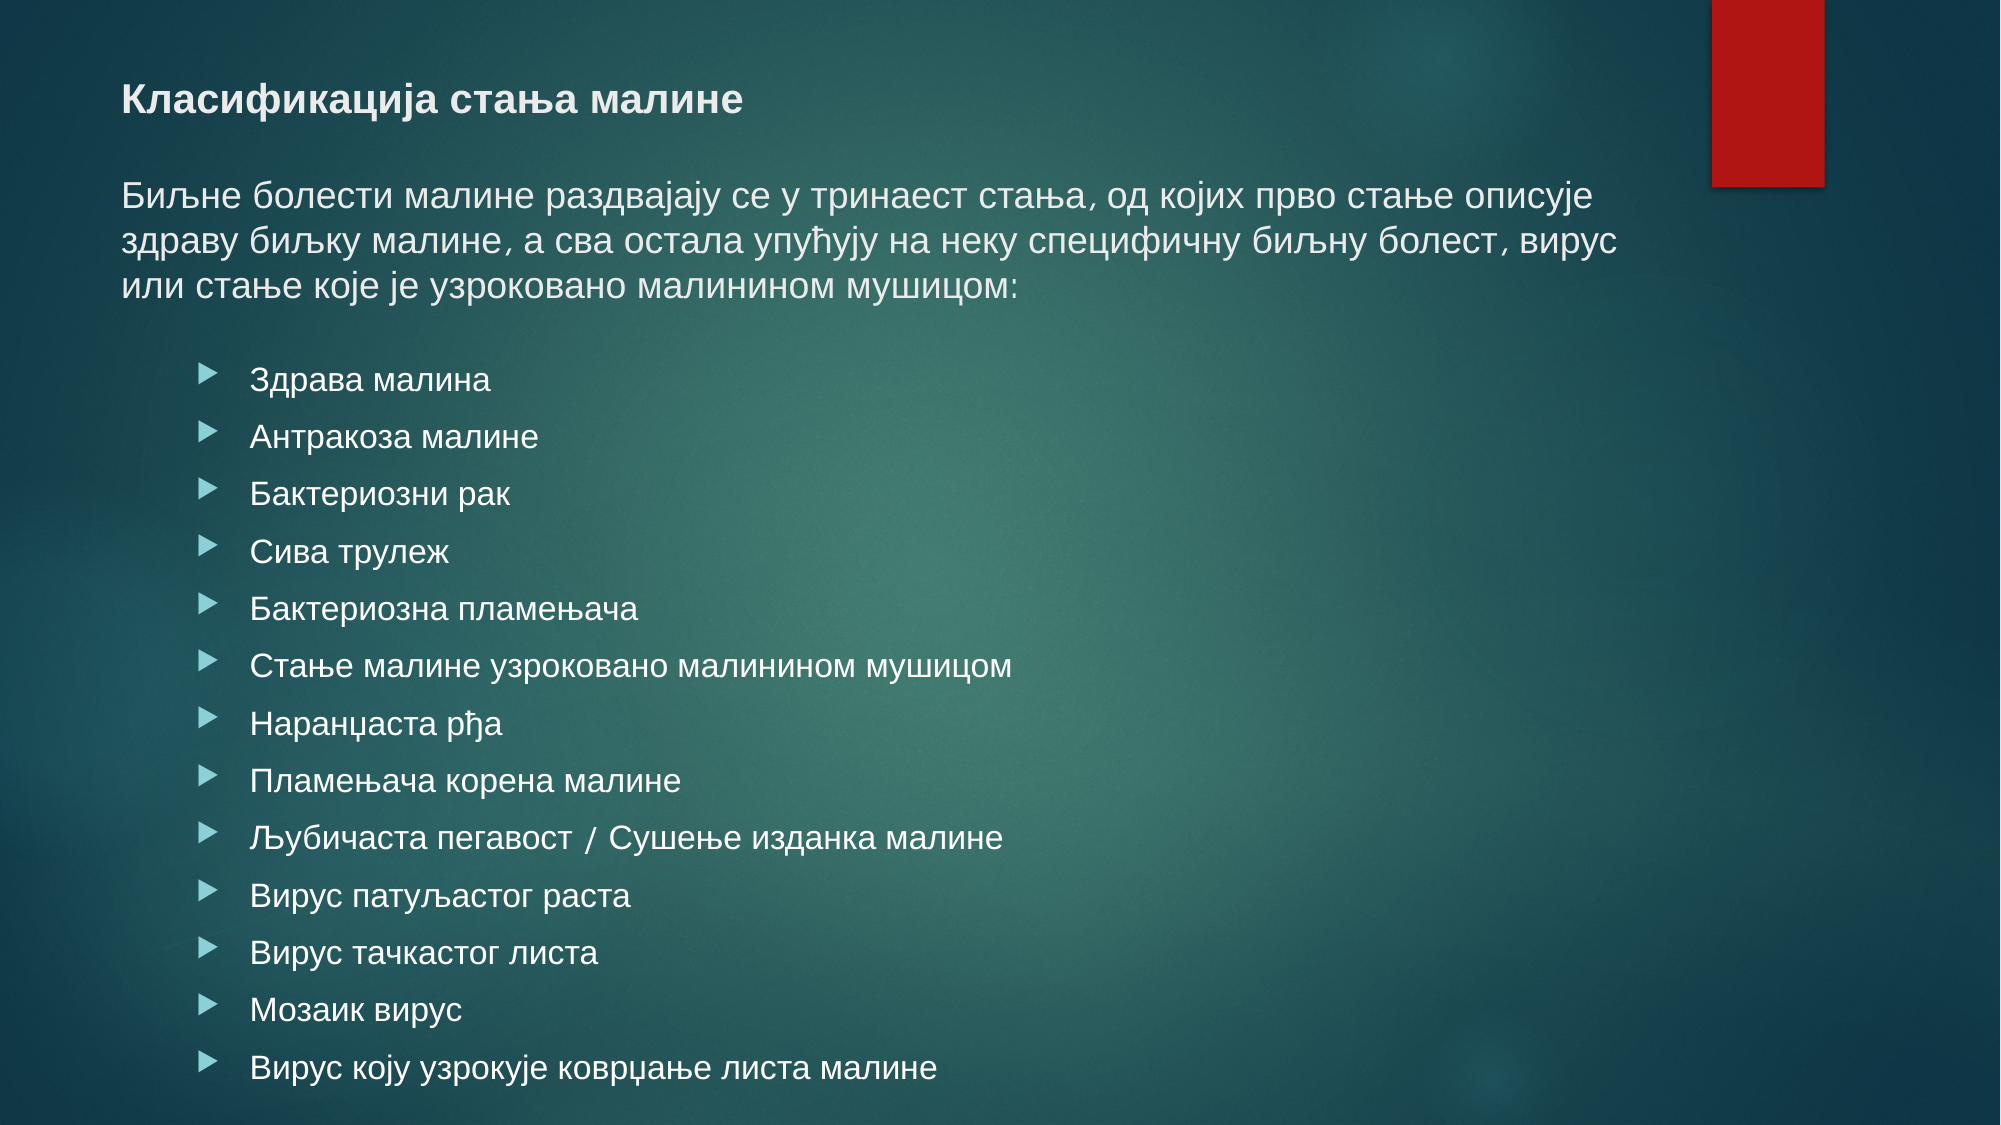

# Класификација стања малине Биљне болести малине раздвајају се у тринаест стања, од којих прво стање описује здраву биљку малине, а сва остала упућују на неку специфичну биљну болест, вирус или стање које је узроковано малинином мушицом:
Здрава малина
Антракоза малине
Бактериозни рак
Сива трулеж
Бактериозна пламењача
Стање малине узроковано малинином мушицом
Наранџаста рђа
Пламењача корена малине
Љубичаста пегавост / Сушење изданка малине
Вирус патуљастог раста
Вирус тачкастог листа
Мозаик вирус
Вирус коју узрокује коврџање листа малине